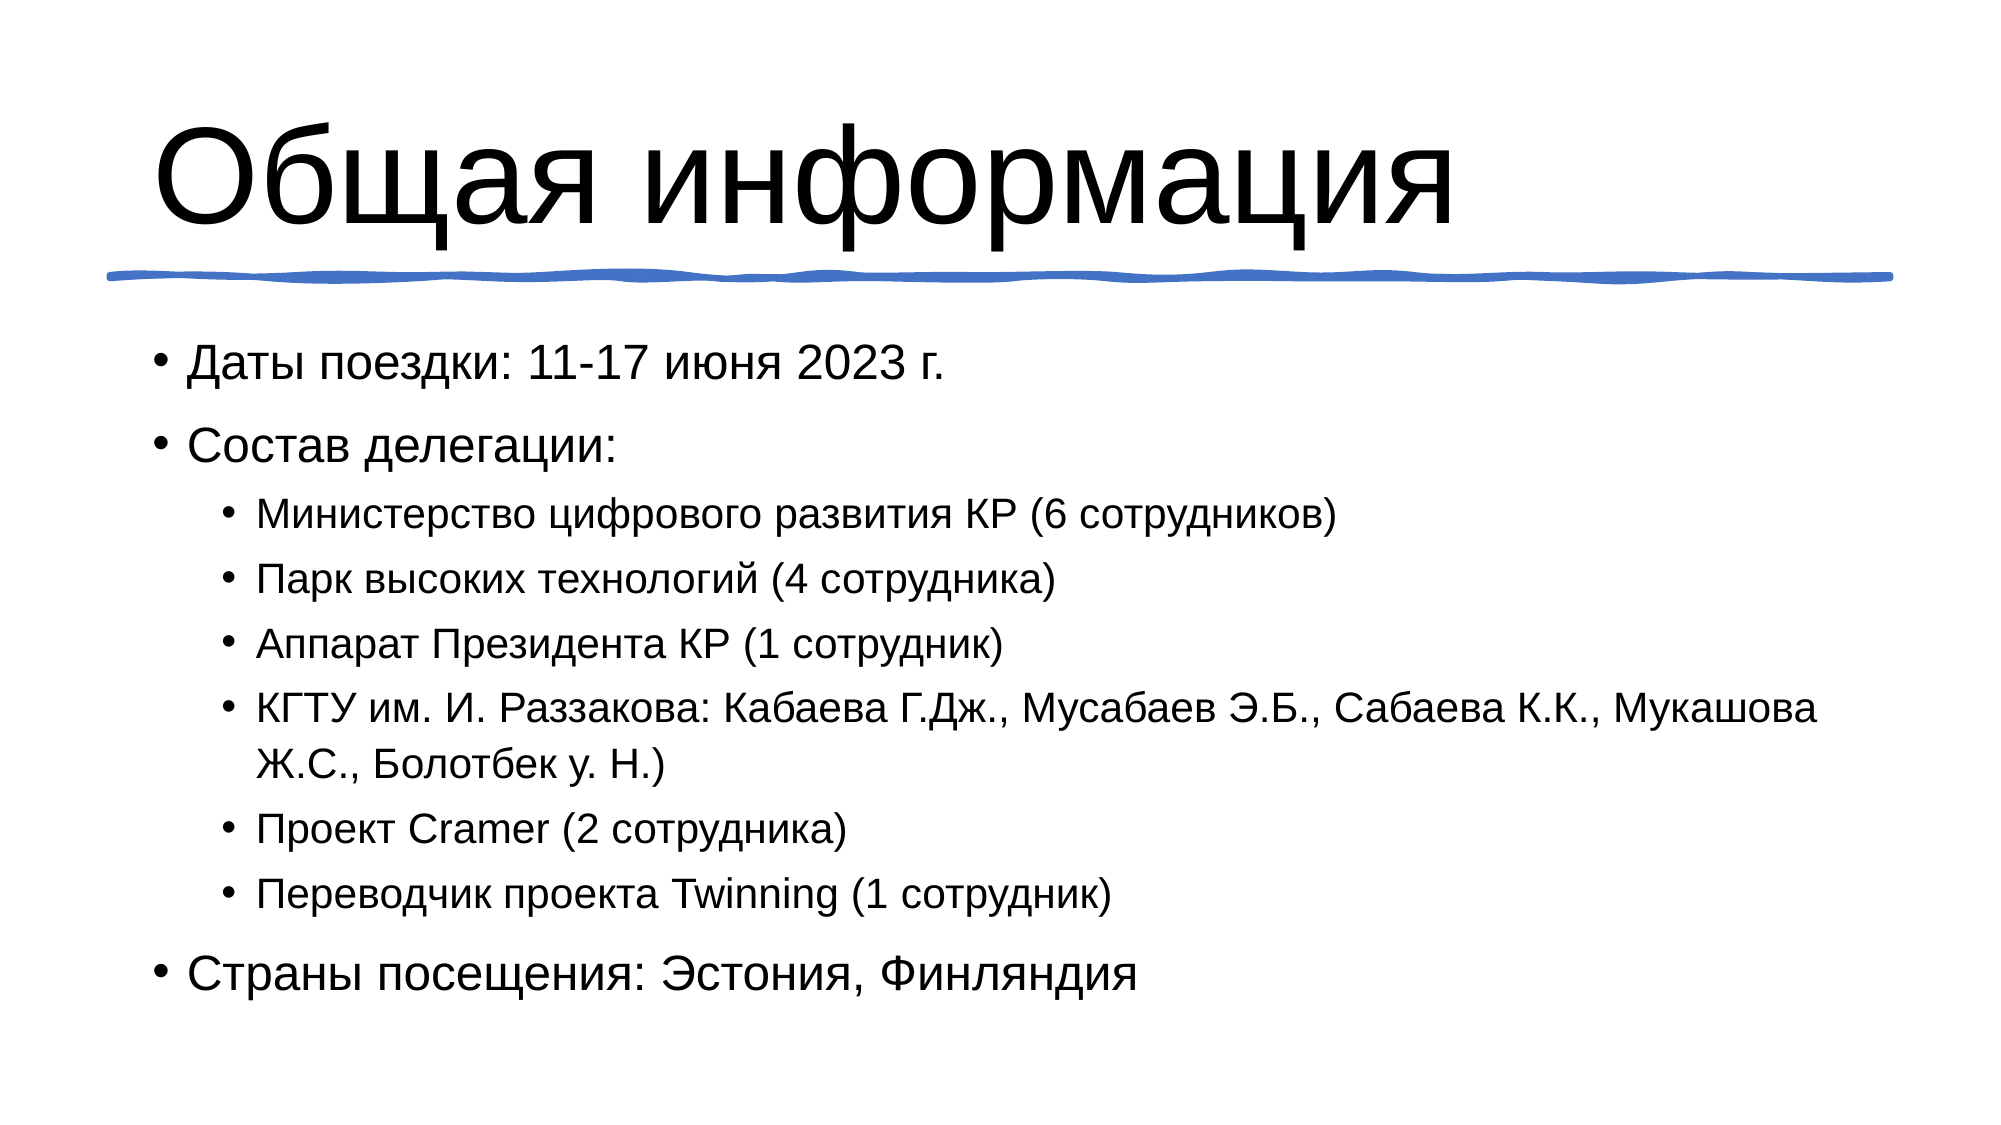

# Общая информация

Даты поездки: 11-17 июня 2023 г.
Состав делегации:
Министерство цифрового развития КР (6 сотрудников)
Парк высоких технологий (4 сотрудника)
Аппарат Президента КР (1 сотрудник)
КГТУ им. И. Раззакова: Кабаева Г.Дж., Мусабаев Э.Б., Сабаева К.К., Мукашова Ж.С., Болотбек у. Н.)
Проект Cramer (2 сотрудника)
Переводчик проекта Twinning (1 сотрудник)
Страны посещения: Эстония, Финляндия